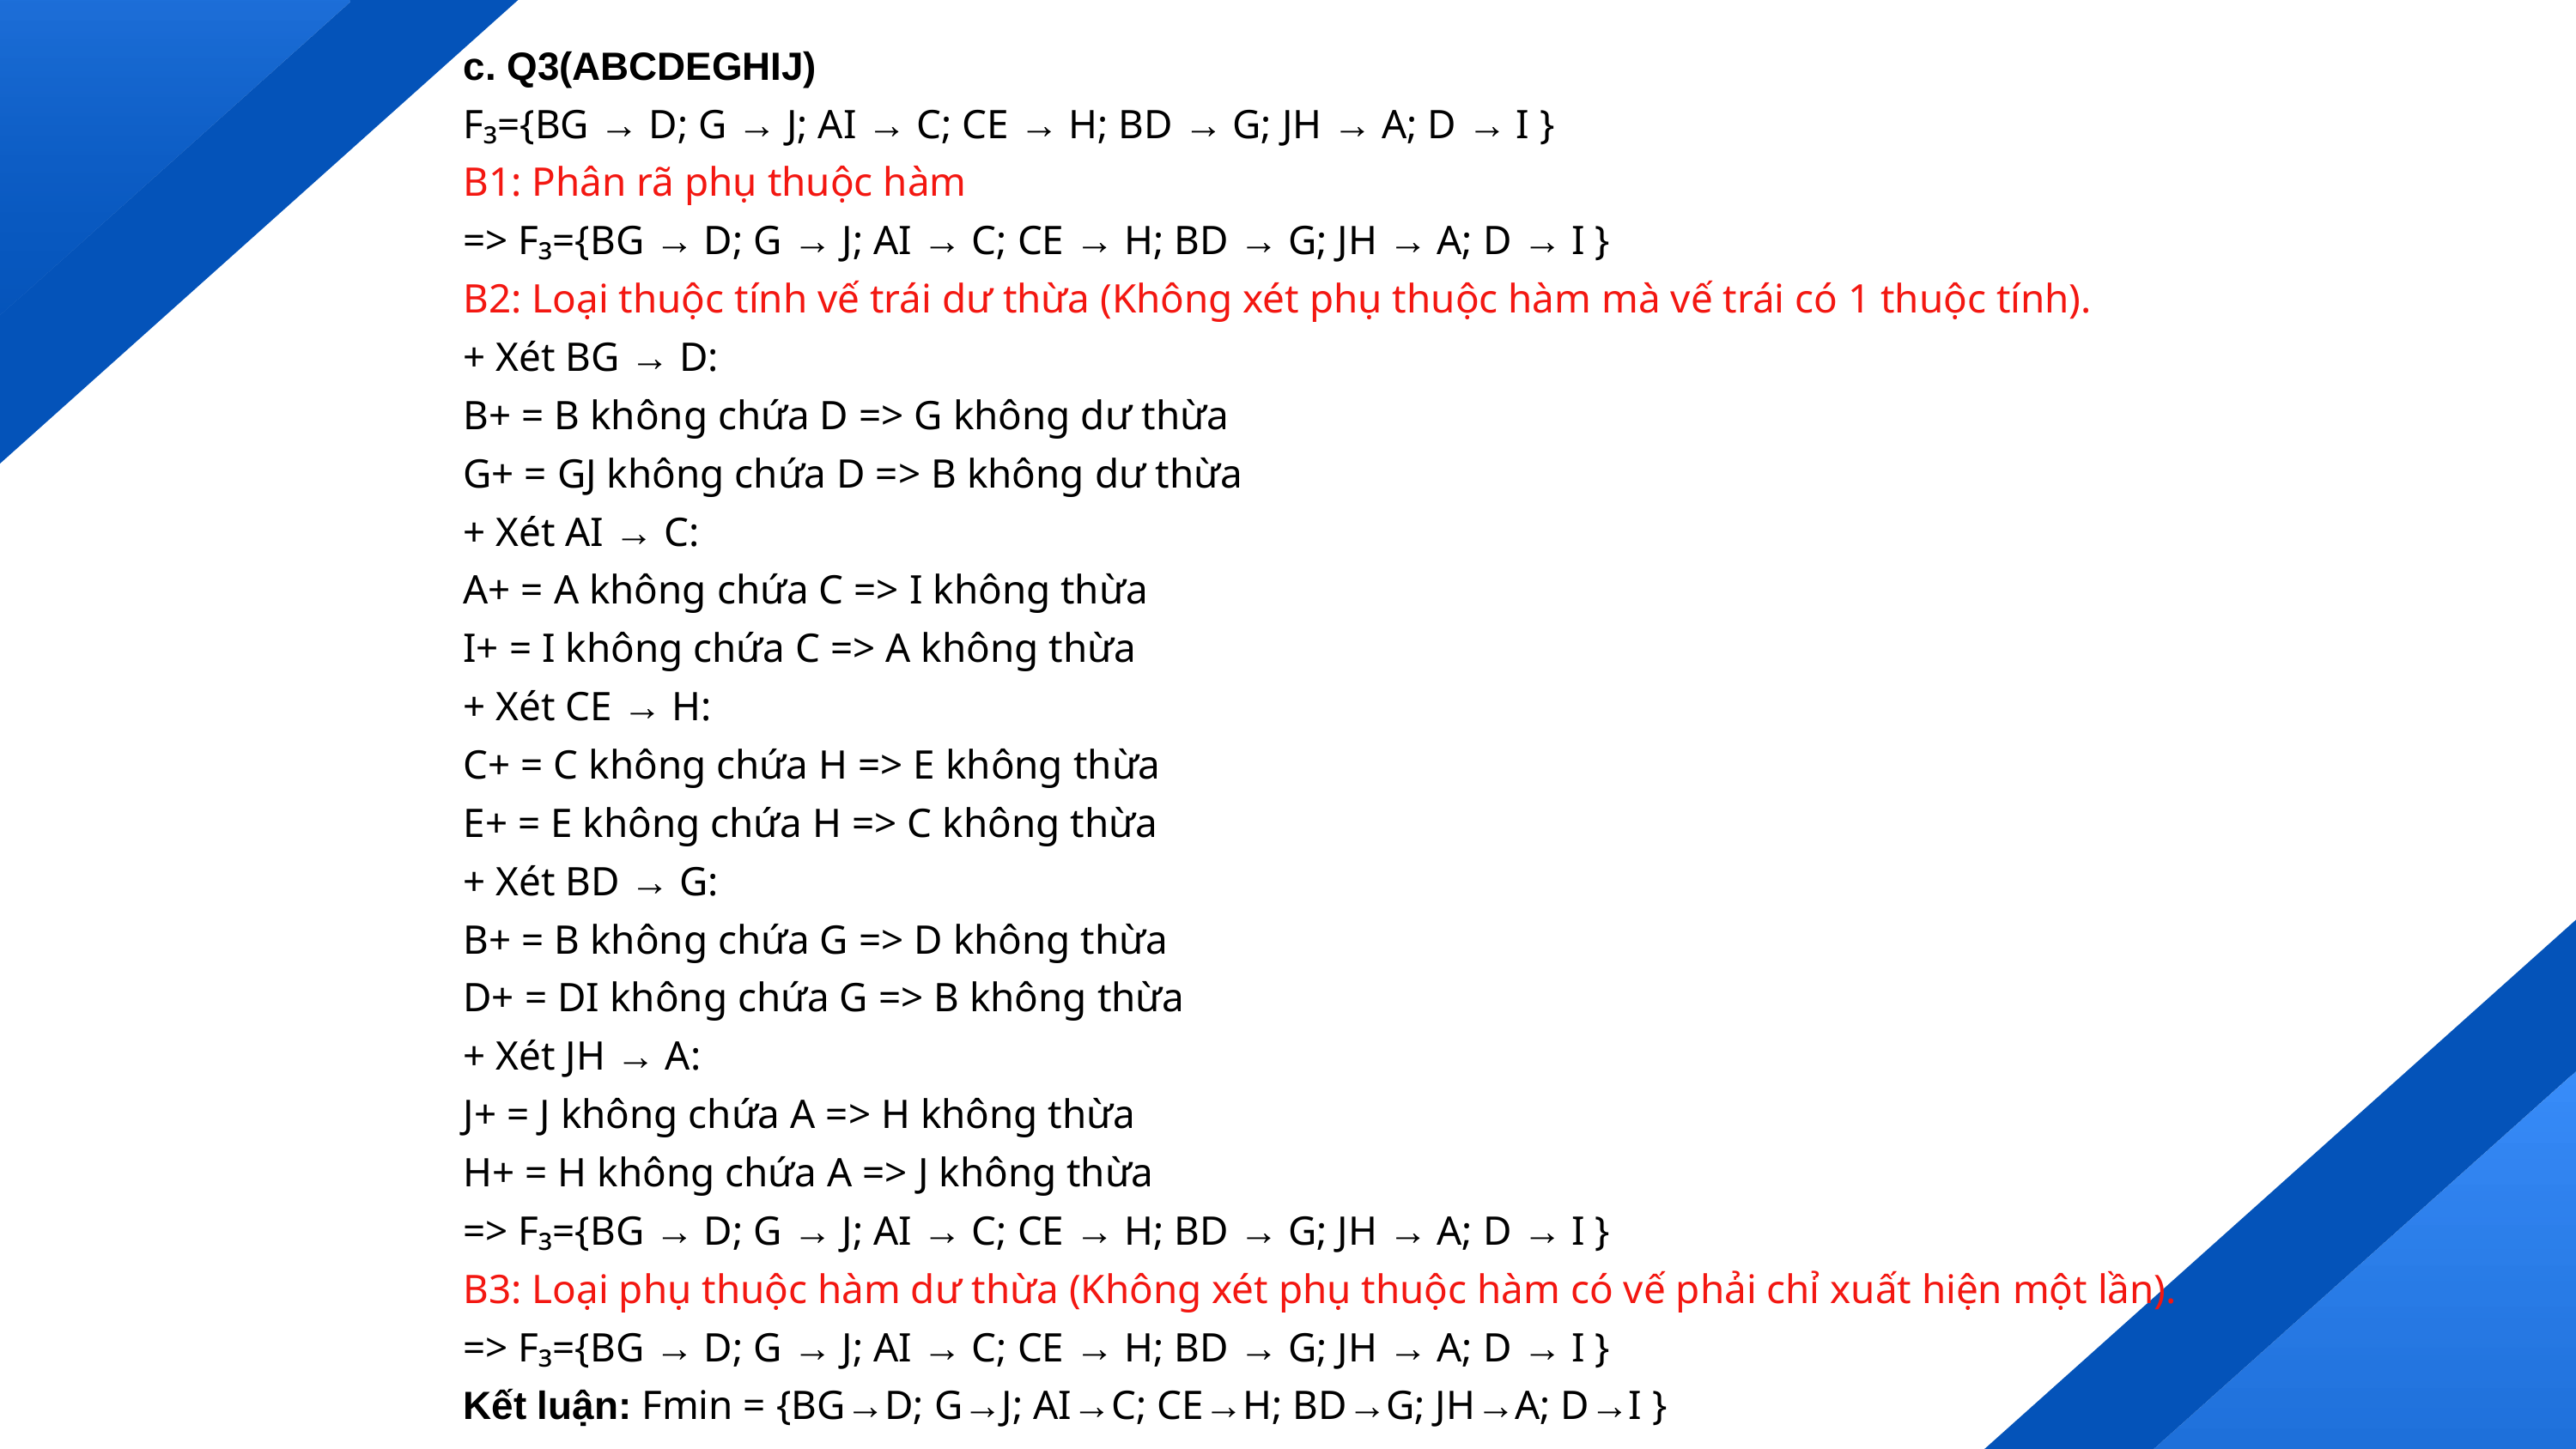

c. Q3(ABCDEGHIJ)
F₃={BG → D; G → J; AI → C; CE → H; BD → G; JH → A; D → I }
B1: Phân rã phụ thuộc hàm
=> F₃={BG → D; G → J; AI → C; CE → H; BD → G; JH → A; D → I }
B2: Loại thuộc tính vế trái dư thừa (Không xét phụ thuộc hàm mà vế trái có 1 thuộc tính).
+ Xét BG → D:
B+ = B không chứa D => G không dư thừa
G+ = GJ không chứa D => B không dư thừa
+ Xét AI → C:
A+ = A không chứa C => I không thừa
I+ = I không chứa C => A không thừa
+ Xét CE → H:
C+ = C không chứa H => E không thừa
E+ = E không chứa H => C không thừa
+ Xét BD → G:
B+ = B không chứa G => D không thừa
D+ = DI không chứa G => B không thừa
+ Xét JH → A:
J+ = J không chứa A => H không thừa
H+ = H không chứa A => J không thừa
=> F₃={BG → D; G → J; AI → C; CE → H; BD → G; JH → A; D → I }
B3: Loại phụ thuộc hàm dư thừa (Không xét phụ thuộc hàm có vế phải chỉ xuất hiện một lần).
=> F₃={BG → D; G → J; AI → C; CE → H; BD → G; JH → A; D → I }
Kết luận: Fmin = {BG→D; G→J; AI→C; CE→H; BD→G; JH→A; D→I }